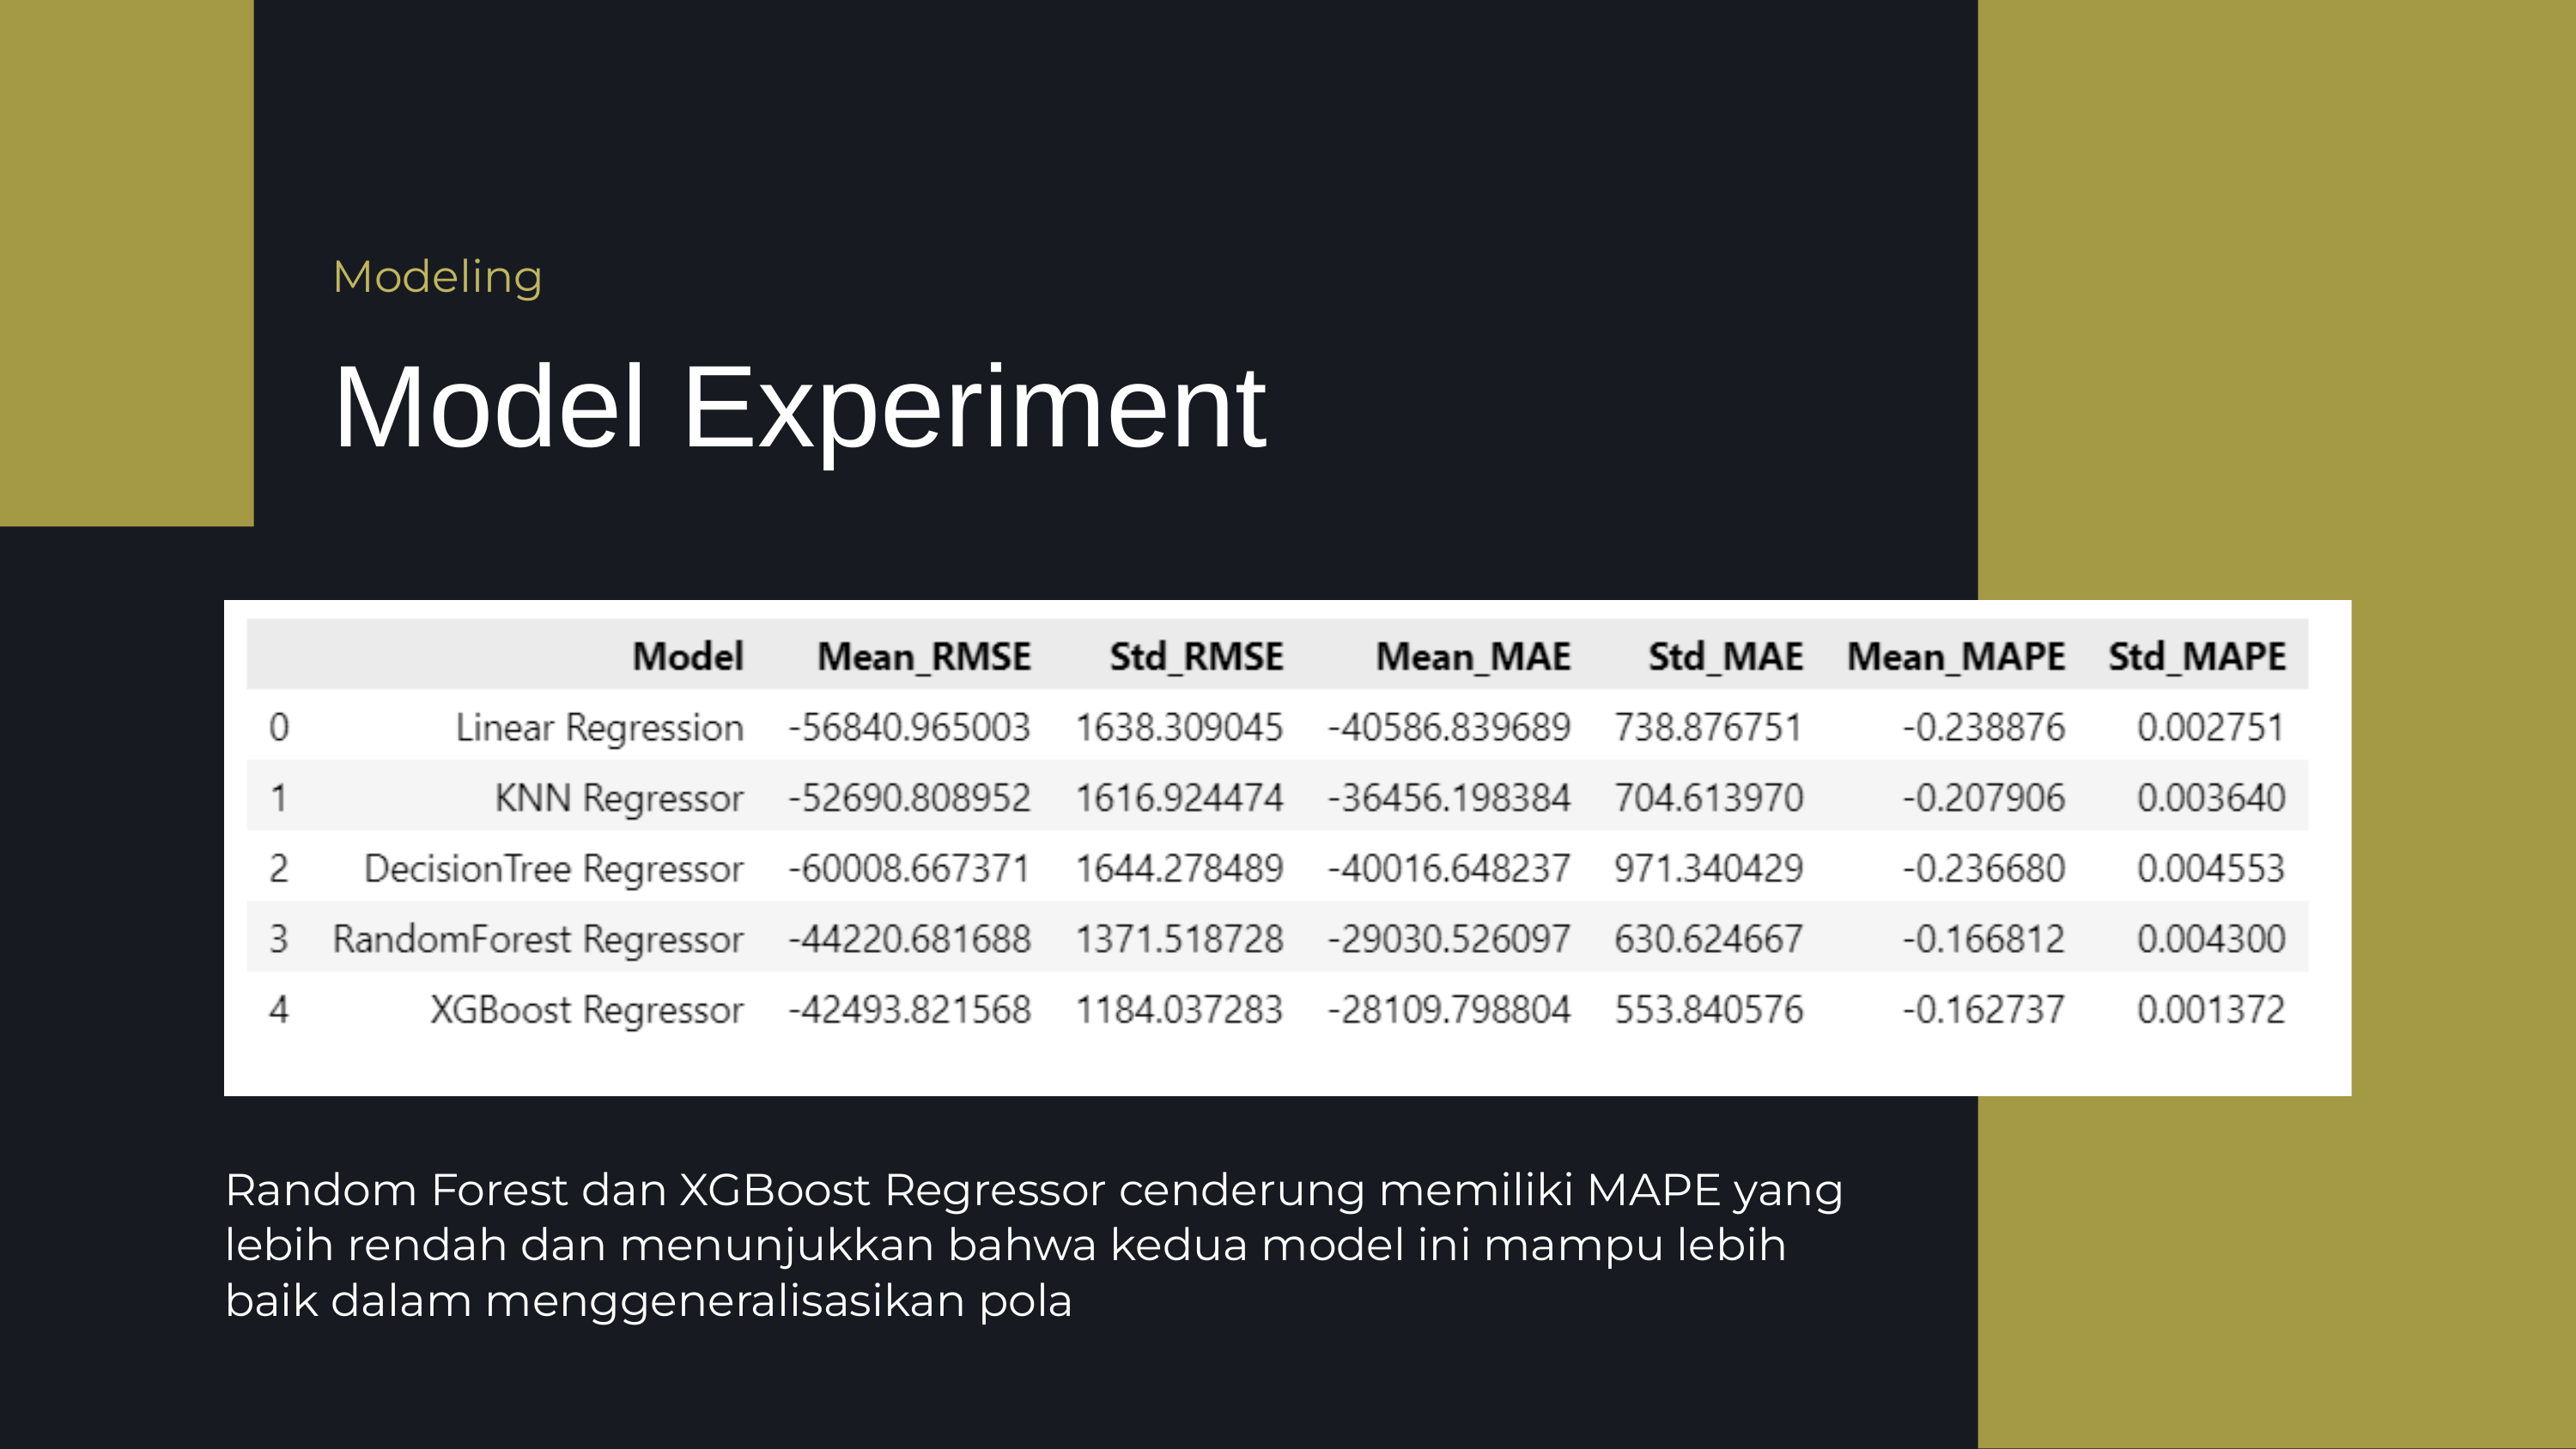

Modeling
Model Experiment

Random Forest dan XGBoost Regressor cenderung memiliki MAPE yang lebih rendah dan menunjukkan bahwa kedua model ini mampu lebih baik dalam menggeneralisasikan pola